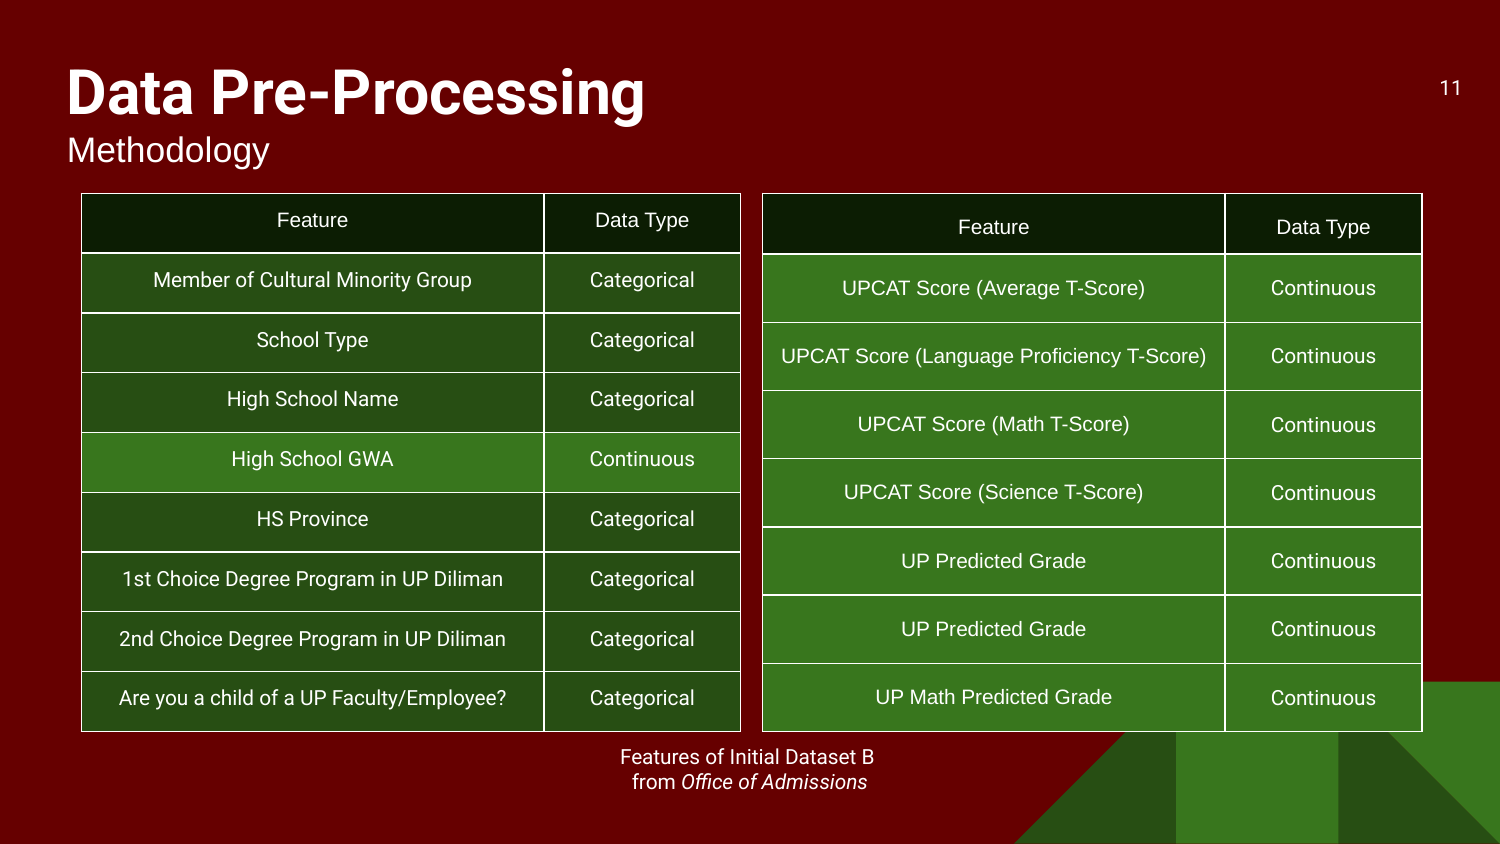

# Data Pre-Processing
Methodology
11
| Feature | Data Type |
| --- | --- |
| UPCAT Score (Average T-Score) | Continuous |
| UPCAT Score (Language Proficiency T-Score) | Continuous |
| UPCAT Score (Math T-Score) | Continuous |
| UPCAT Score (Science T-Score) | Continuous |
| UP Predicted Grade | Continuous |
| UP Predicted Grade | Continuous |
| UP Math Predicted Grade | Continuous |
| Feature | Data Type |
| --- | --- |
| Member of Cultural Minority Group | Categorical |
| School Type | Categorical |
| High School Name | Categorical |
| High School GWA | Continuous |
| HS Province | Categorical |
| 1st Choice Degree Program in UP Diliman | Categorical |
| 2nd Choice Degree Program in UP Diliman | Categorical |
| Are you a child of a UP Faculty/Employee? | Categorical |
Features of Initial Dataset B
from Office of Admissions